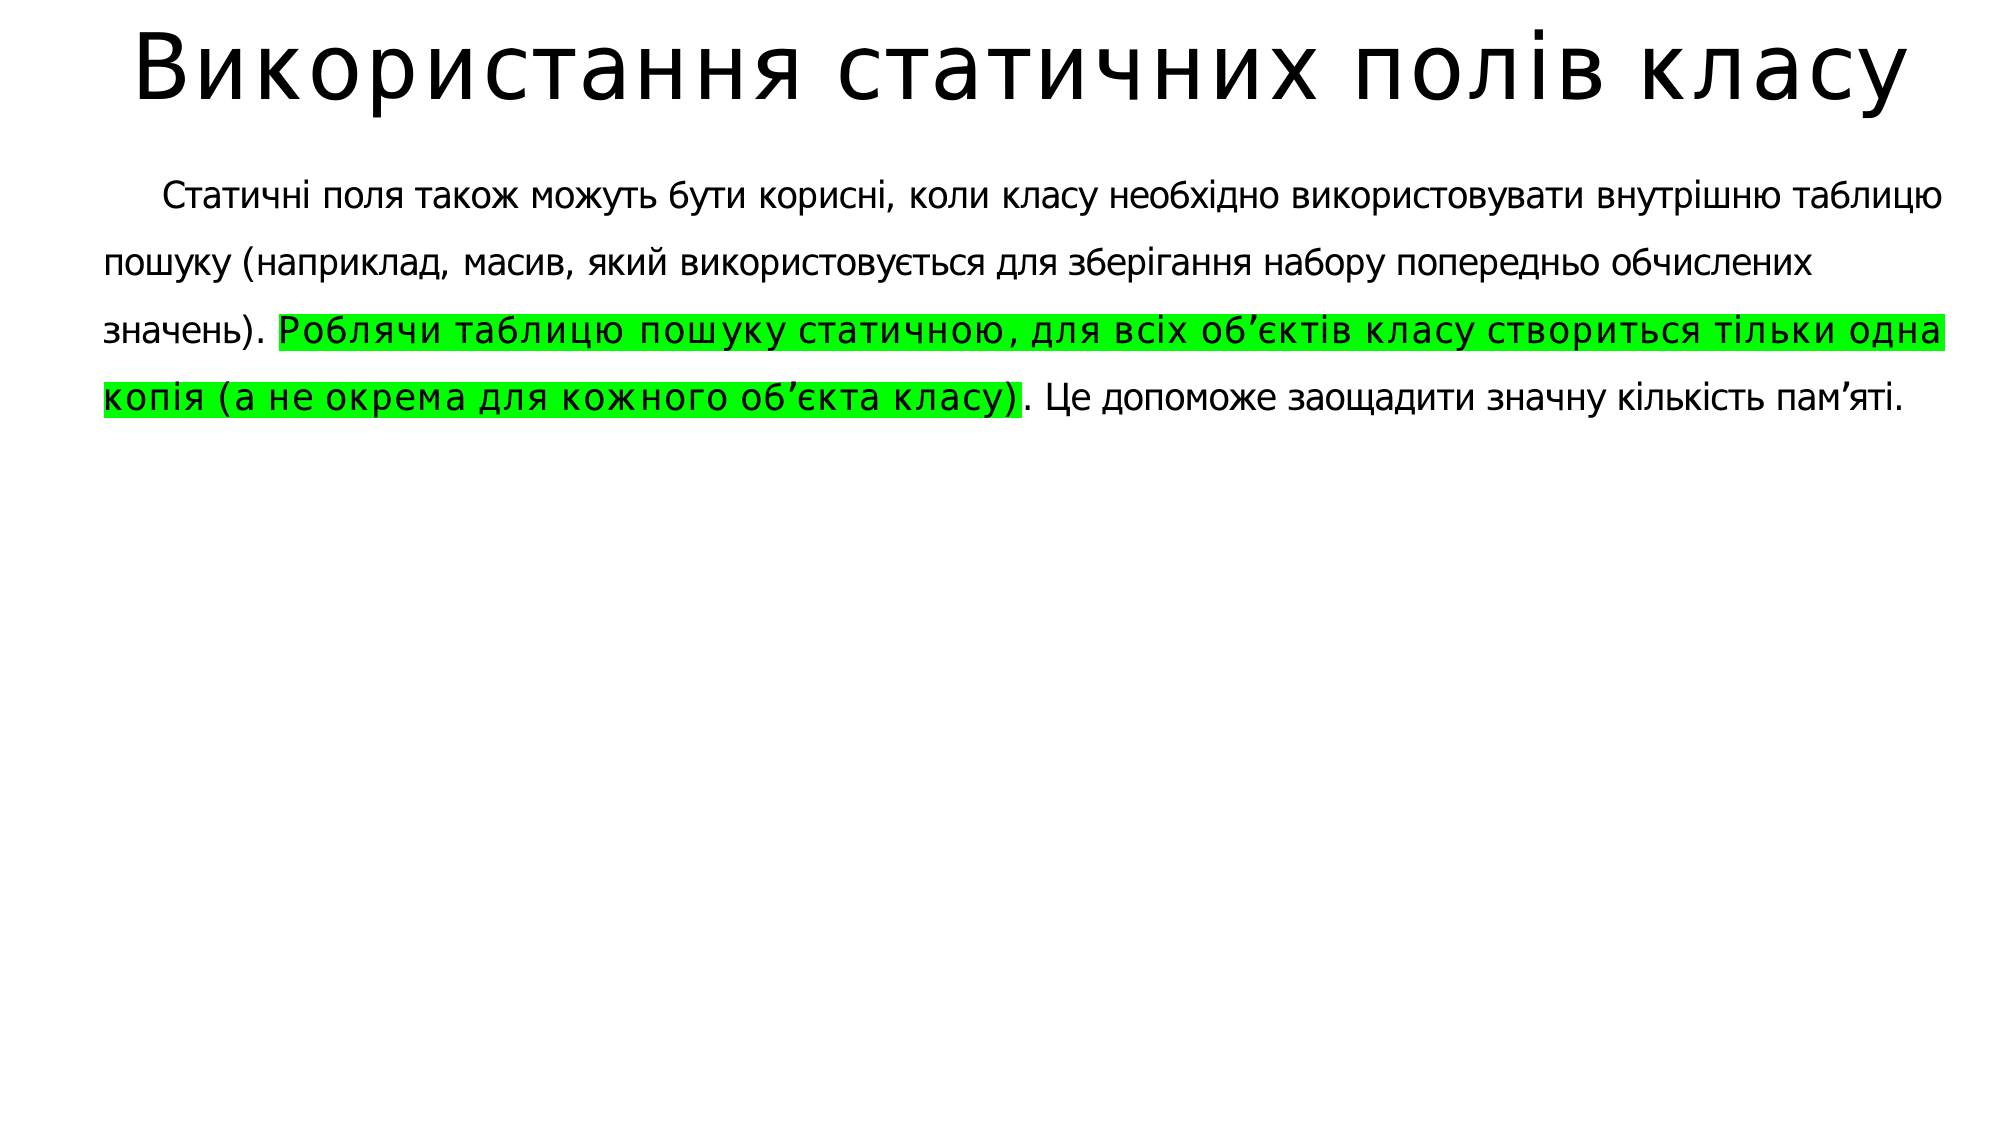

# Використання статичних полів класу
Статичні поля також можуть бути корисні, коли класу необхідно використовувати внутрішню таблицю пошуку (наприклад, масив, який використовується для зберігання набору попередньо обчислених значень). Роблячи таблицю пошуку статичною, для всіх об’єктів класу створиться тільки одна копія (а не окрема для кожного об’єкта класу). Це допоможе заощадити значну кількість пам’яті.